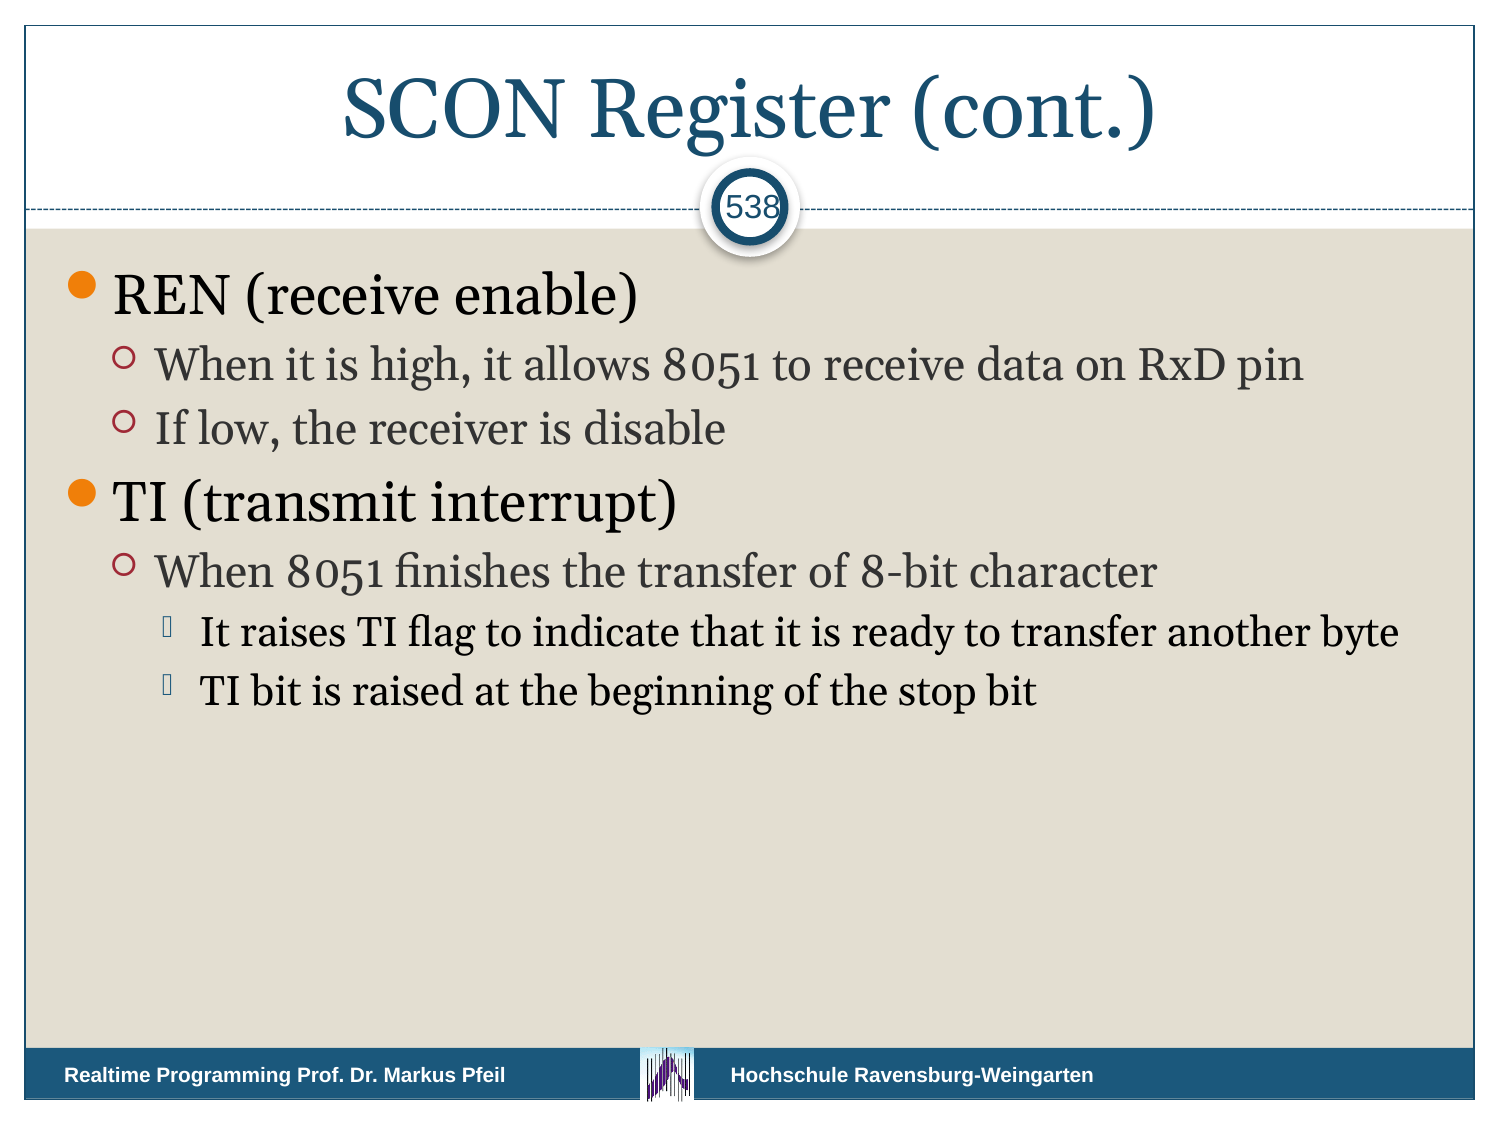

# SCON Register (cont.)
538
REN (receive enable)
When it is high, it allows 8051 to receive data on RxD pin
If low, the receiver is disable
TI (transmit interrupt)
When 8051 finishes the transfer of 8-bit character
It raises TI flag to indicate that it is ready to transfer another byte
TI bit is raised at the beginning of the stop bit
Realtime Programming Prof. Dr. Markus Pfeil